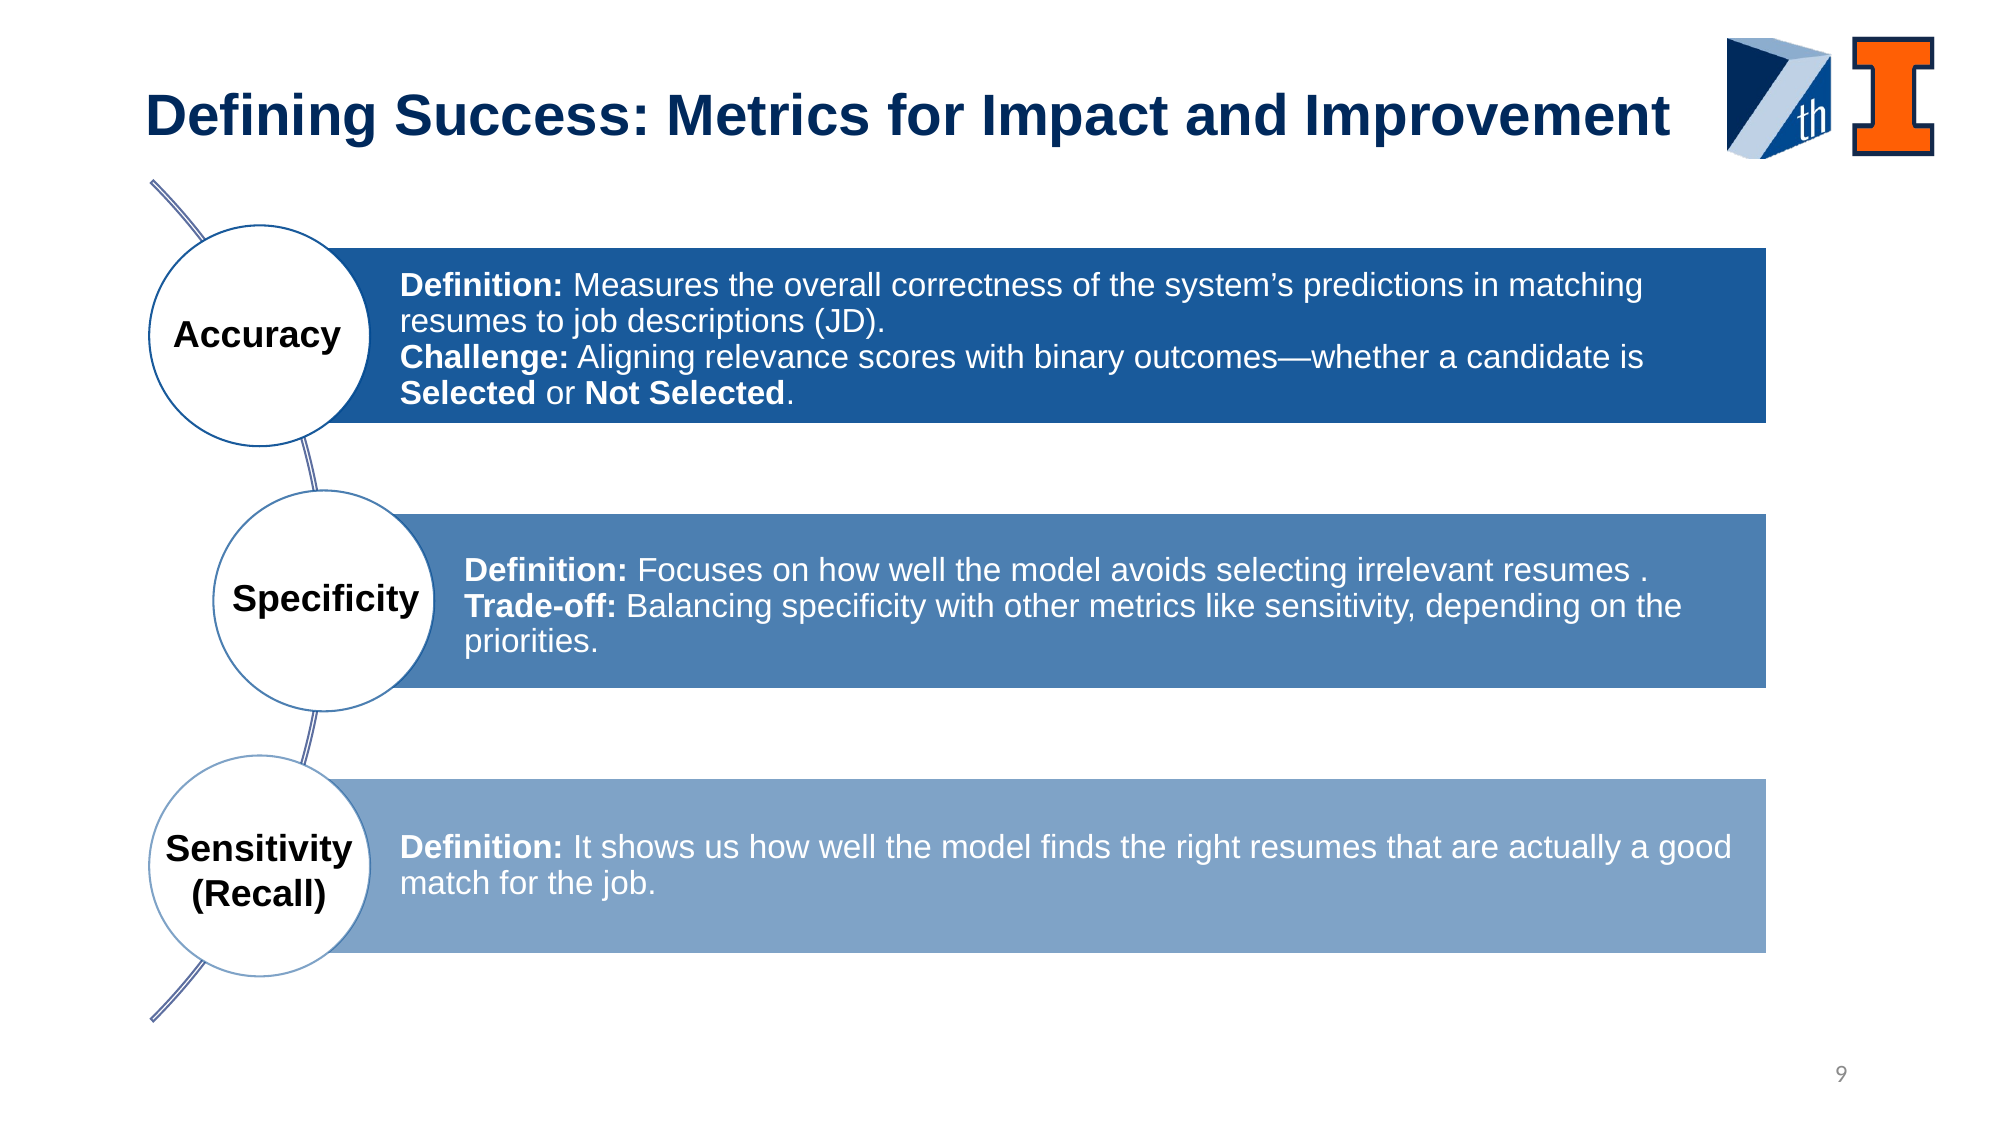

Defining Success: Metrics for Impact and Improvement

Definition: Measures the overall correctness of the system’s predictions in matching resumes to job descriptions (JD).
Challenge: Aligning relevance scores with binary outcomes—whether a candidate is Selected or Not Selected.

Definition: Focuses on how well the model avoids selecting irrelevant resumes .
Trade-off: Balancing specificity with other metrics like sensitivity, depending on the priorities.

Definition: It shows us how well the model finds the right resumes that are actually a good match for the job.
Accuracy
Specificity
Sensitivity (Recall)
9